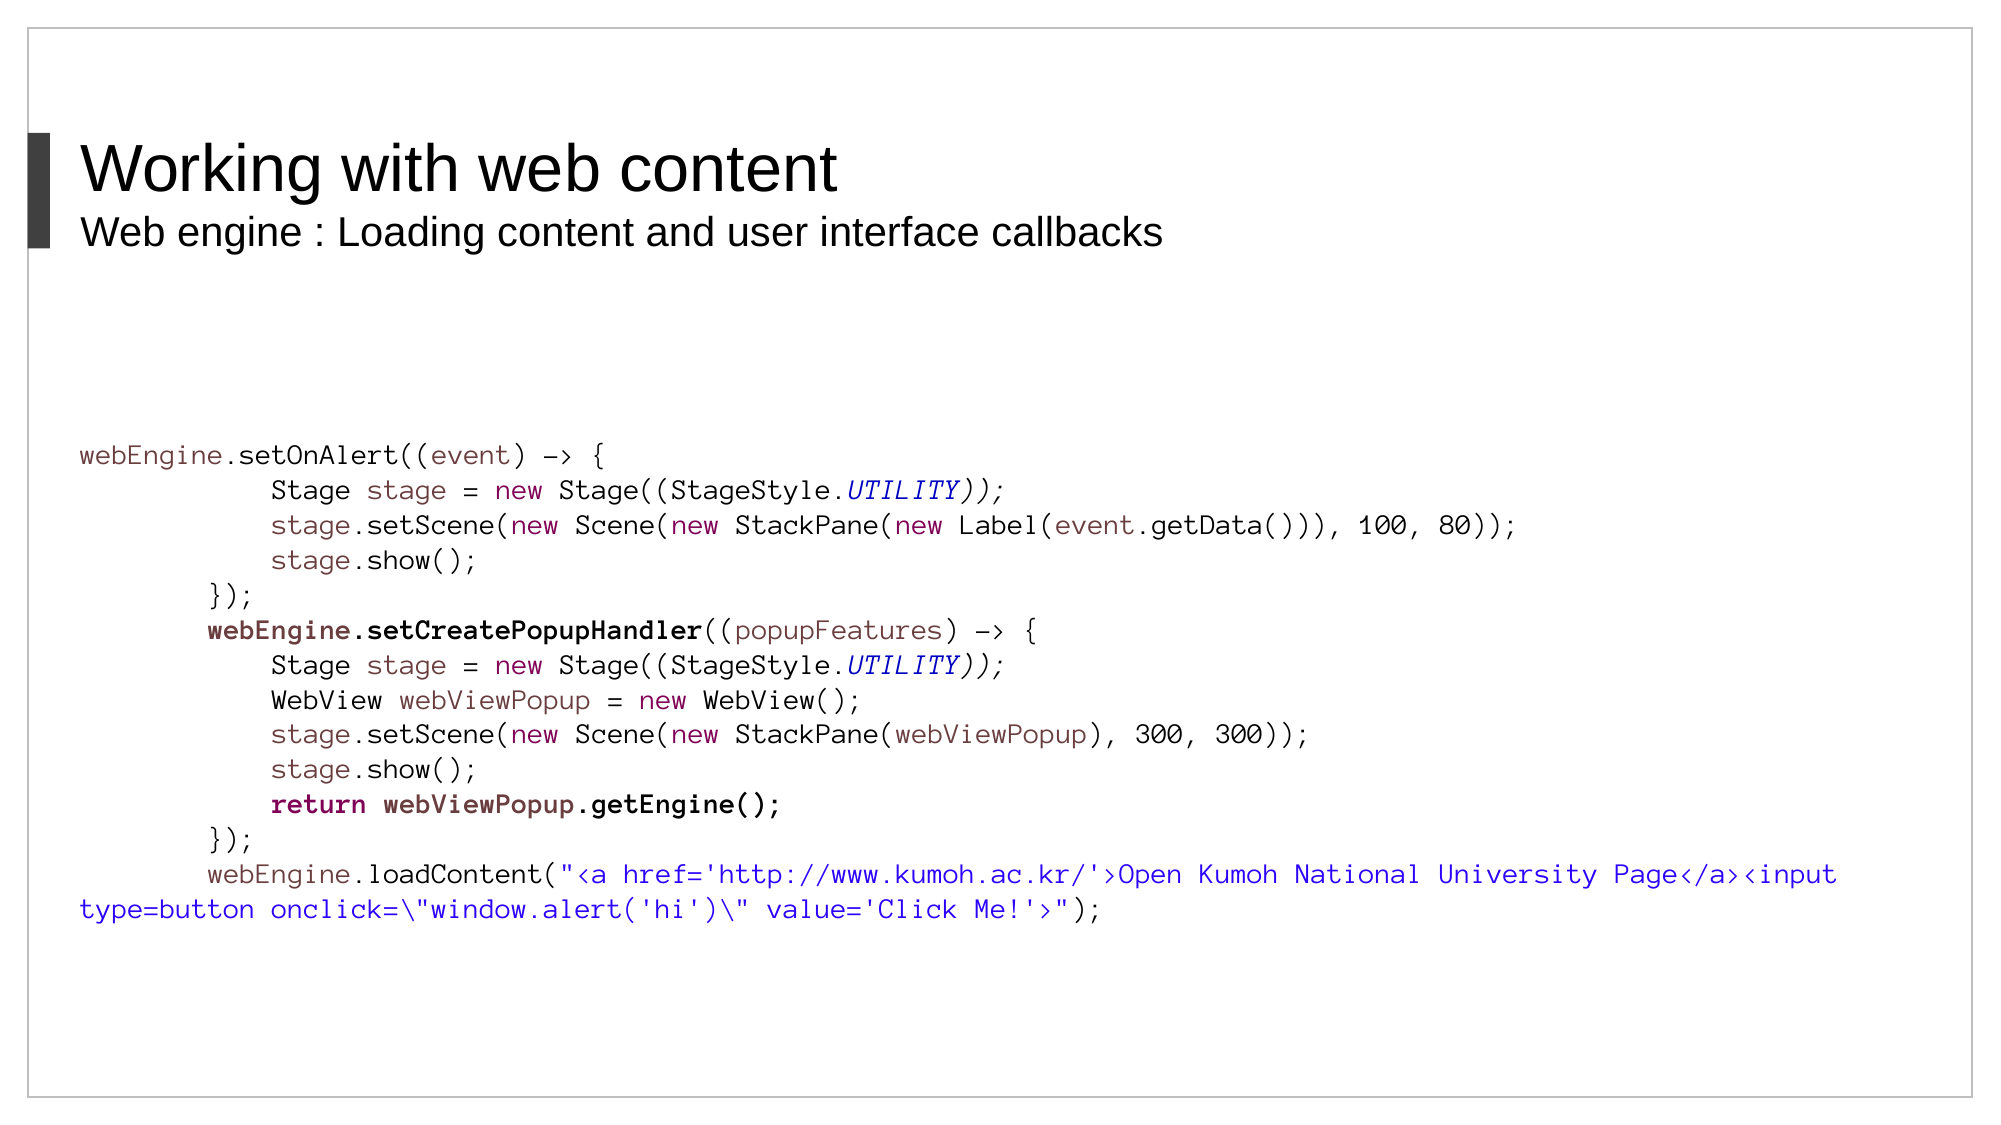

Working with web content
Web engine : Loading content and user interface callbacks

webEngine.setOnAlert((event) -> {
            Stage stage = new Stage((StageStyle.UTILITY));
            stage.setScene(new Scene(new StackPane(new Label(event.getData())), 100, 80));
            stage.show();
        });
        webEngine.setCreatePopupHandler((popupFeatures) -> {
            Stage stage = new Stage((StageStyle.UTILITY));
            WebView webViewPopup = new WebView();
            stage.setScene(new Scene(new StackPane(webViewPopup), 300, 300));
            stage.show();
            return webViewPopup.getEngine();
        });
        webEngine.loadContent("<a href='http://www.kumoh.ac.kr/'>Open Kumoh National University Page</a><input type=button onclick=\"window.alert('hi')\" value='Click Me!'>");